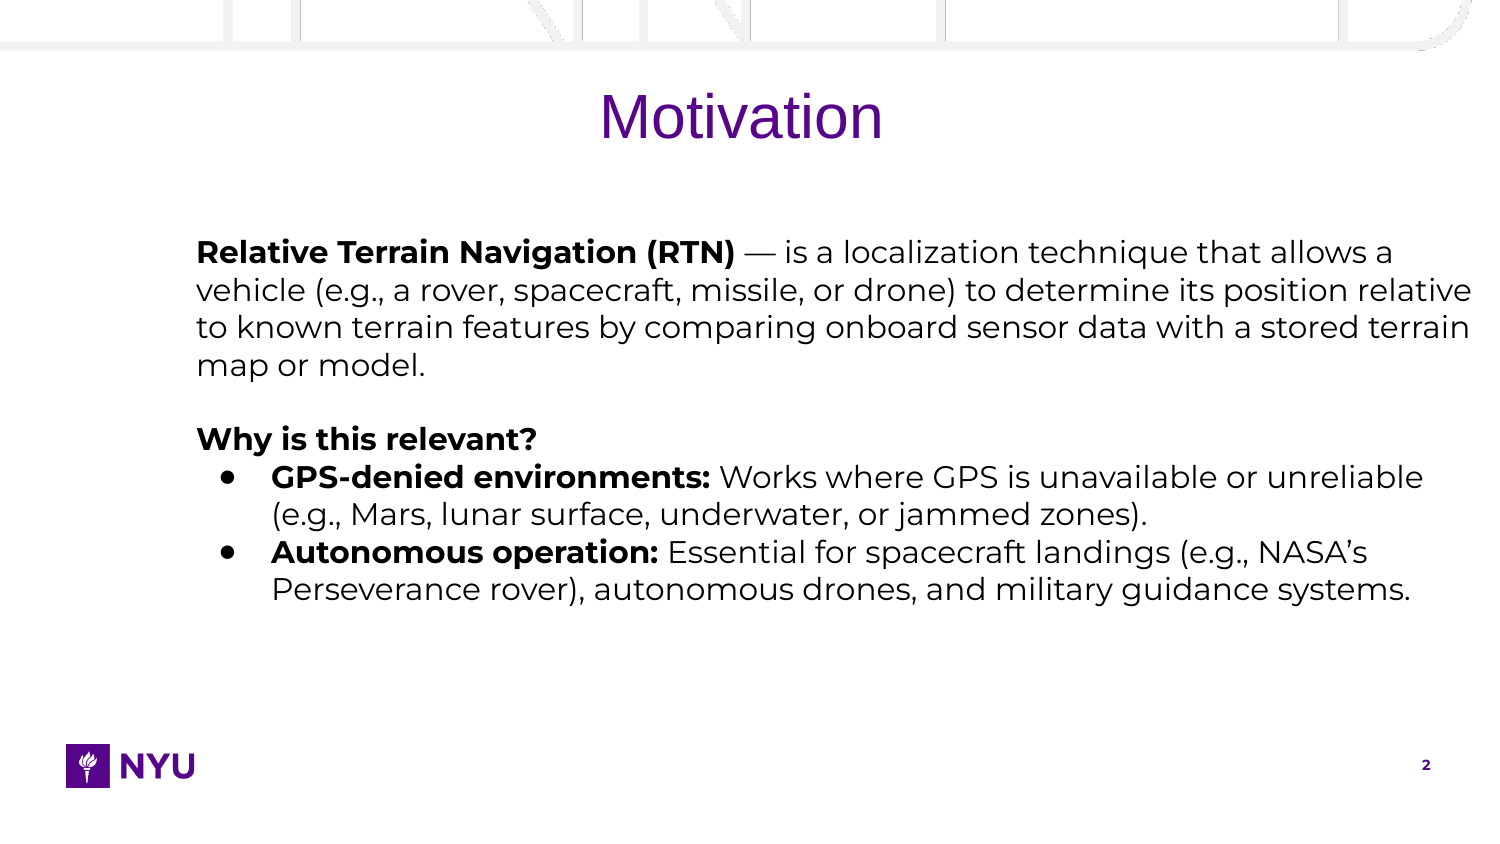

# Motivation
Relative Terrain Navigation (RTN) — is a localization technique that allows a vehicle (e.g., a rover, spacecraft, missile, or drone) to determine its position relative to known terrain features by comparing onboard sensor data with a stored terrain map or model.

Why is this relevant?
GPS-denied environments: Works where GPS is unavailable or unreliable (e.g., Mars, lunar surface, underwater, or jammed zones).
Autonomous operation: Essential for spacecraft landings (e.g., NASA’s Perseverance rover), autonomous drones, and military guidance systems.